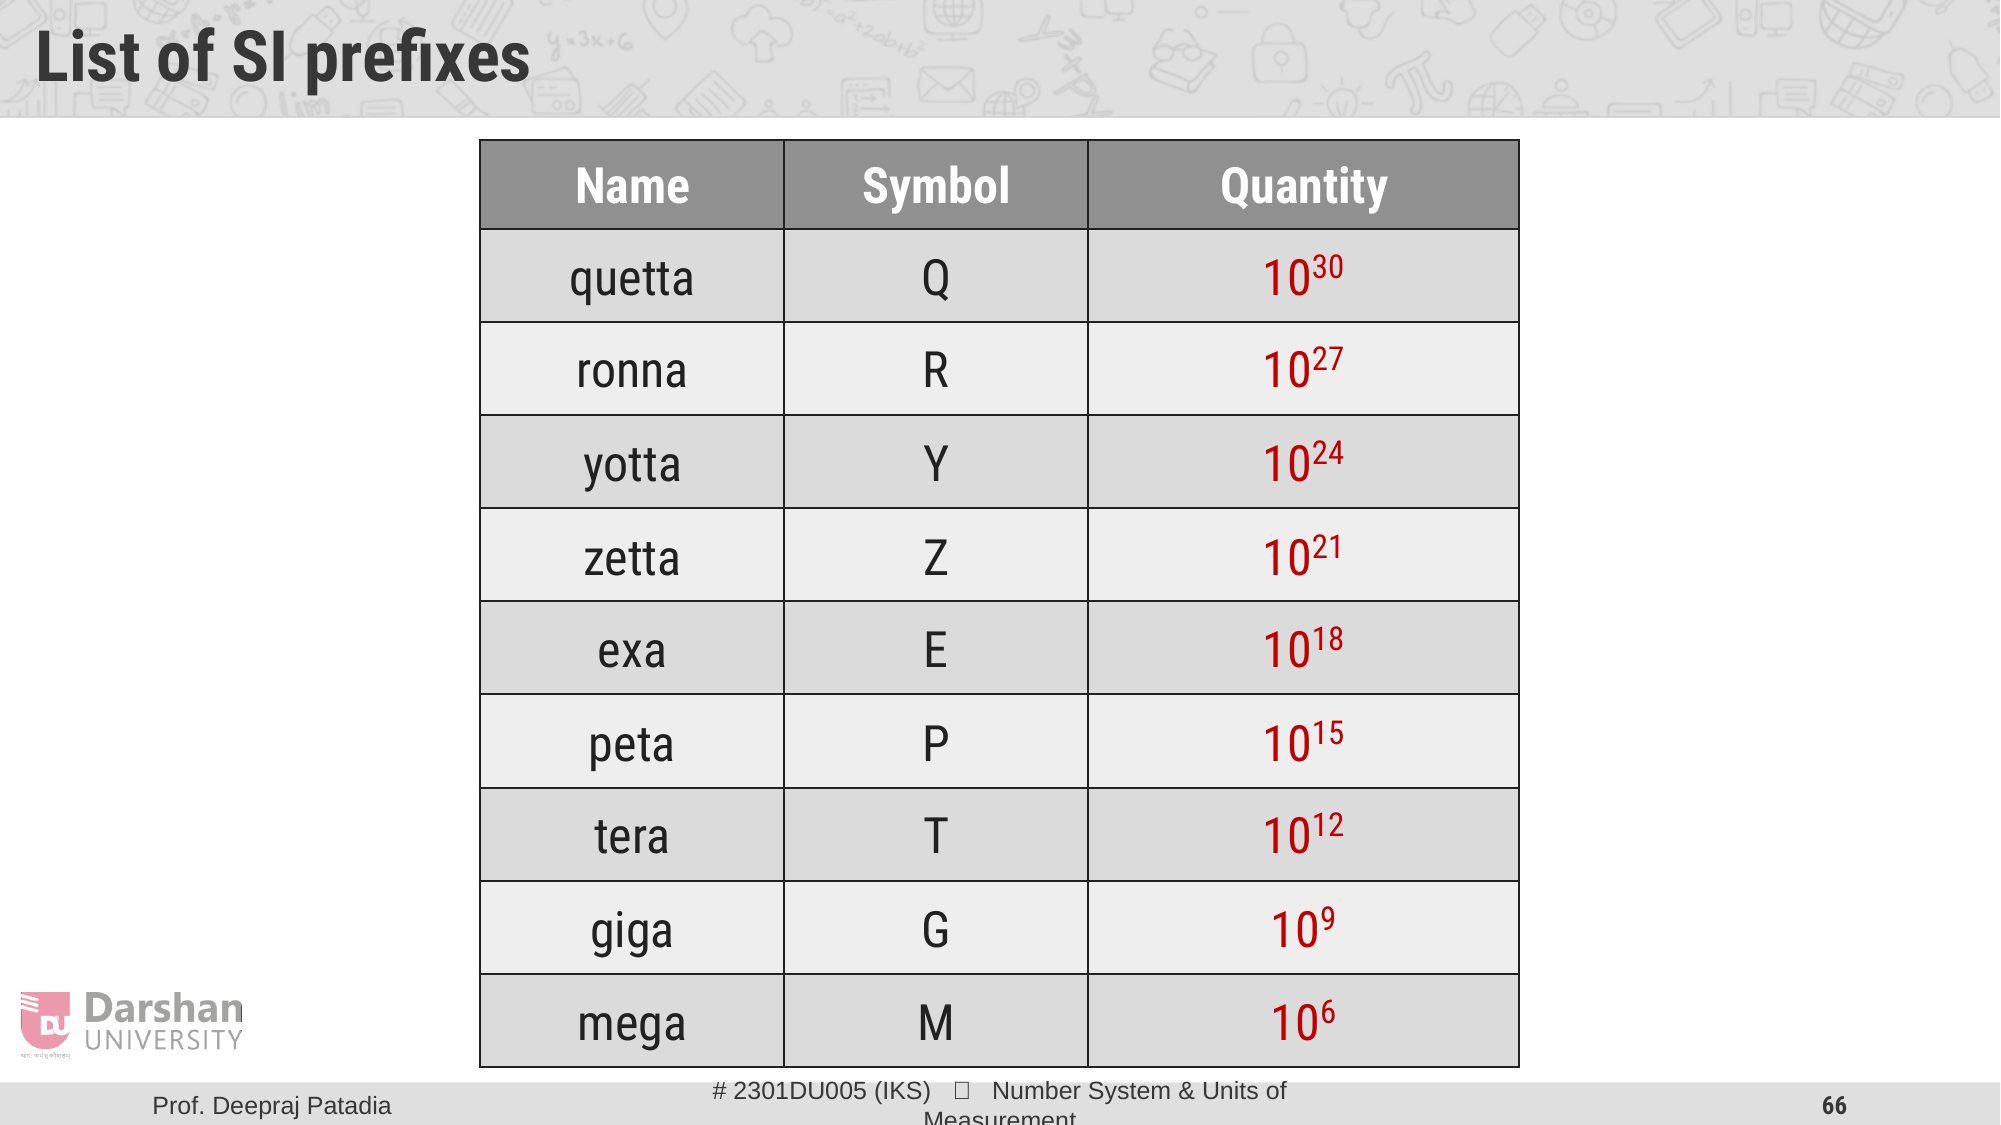

# List of SI prefixes

Name
Symbol
Quantity

quetta
Q
10
30
ronna
R
10
27
yotta
Y
10
24
zetta
Z
10
21
exa
E
10
18
peta
P
10
15
tera
T
10
12
giga
G
10
9
mega
M
10
6